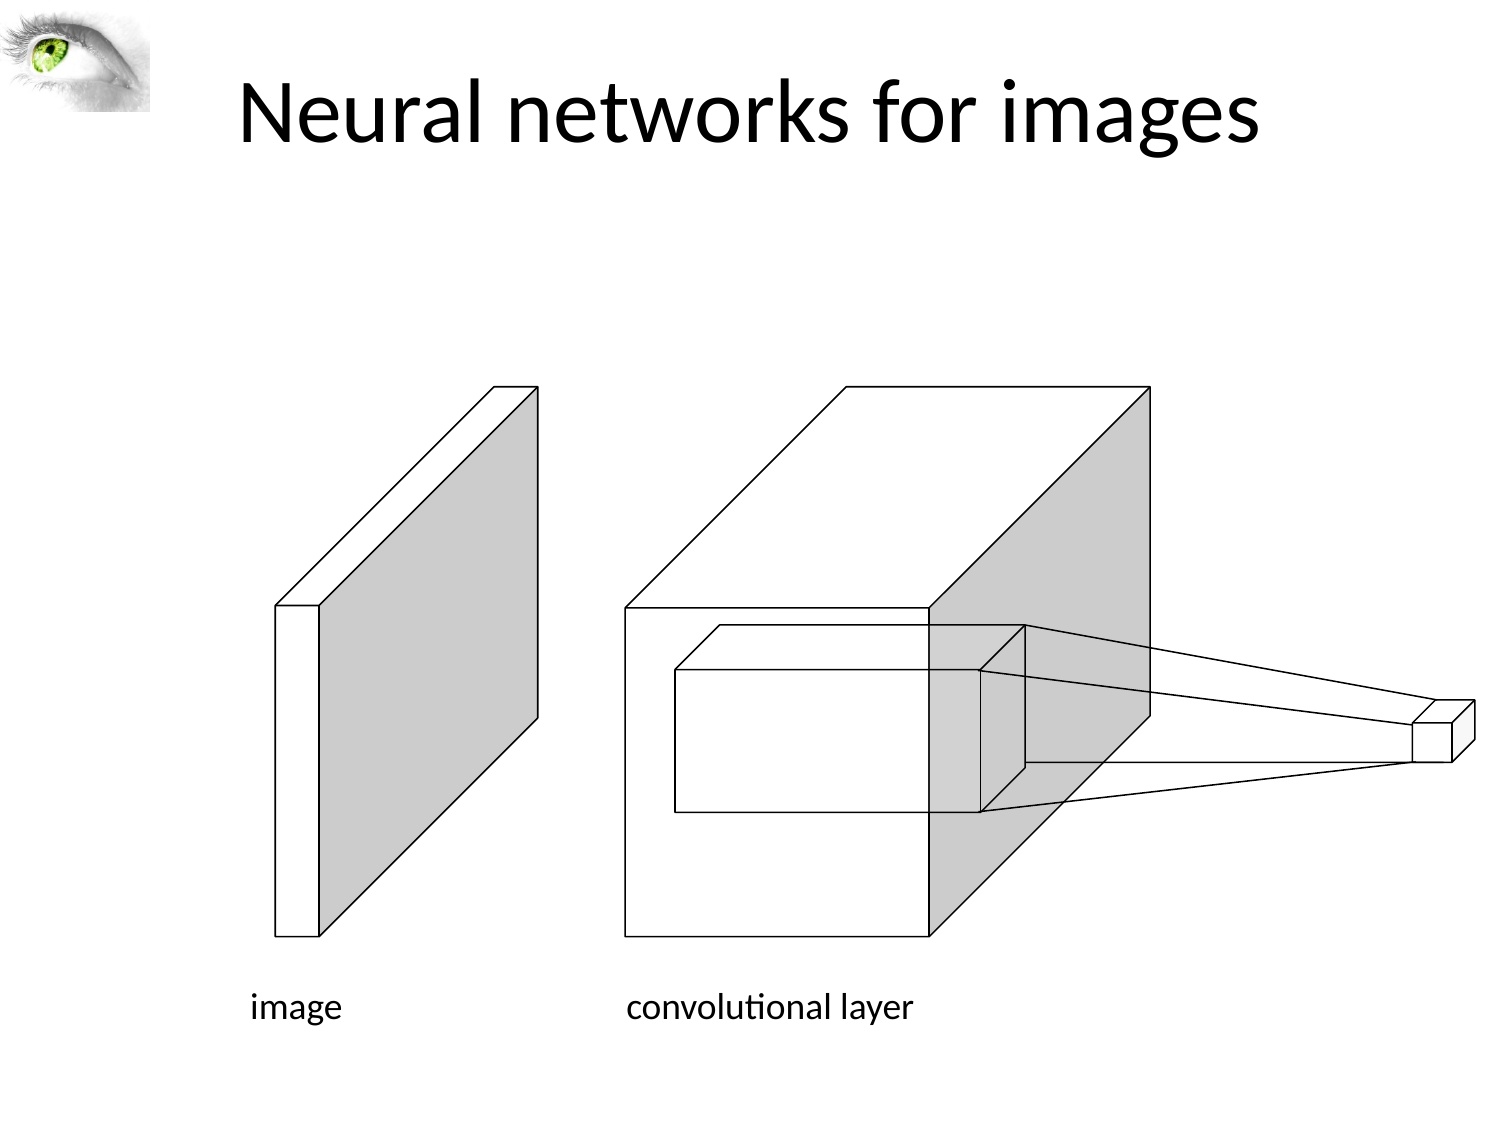

# Neural networks for images

image
convolutional layer